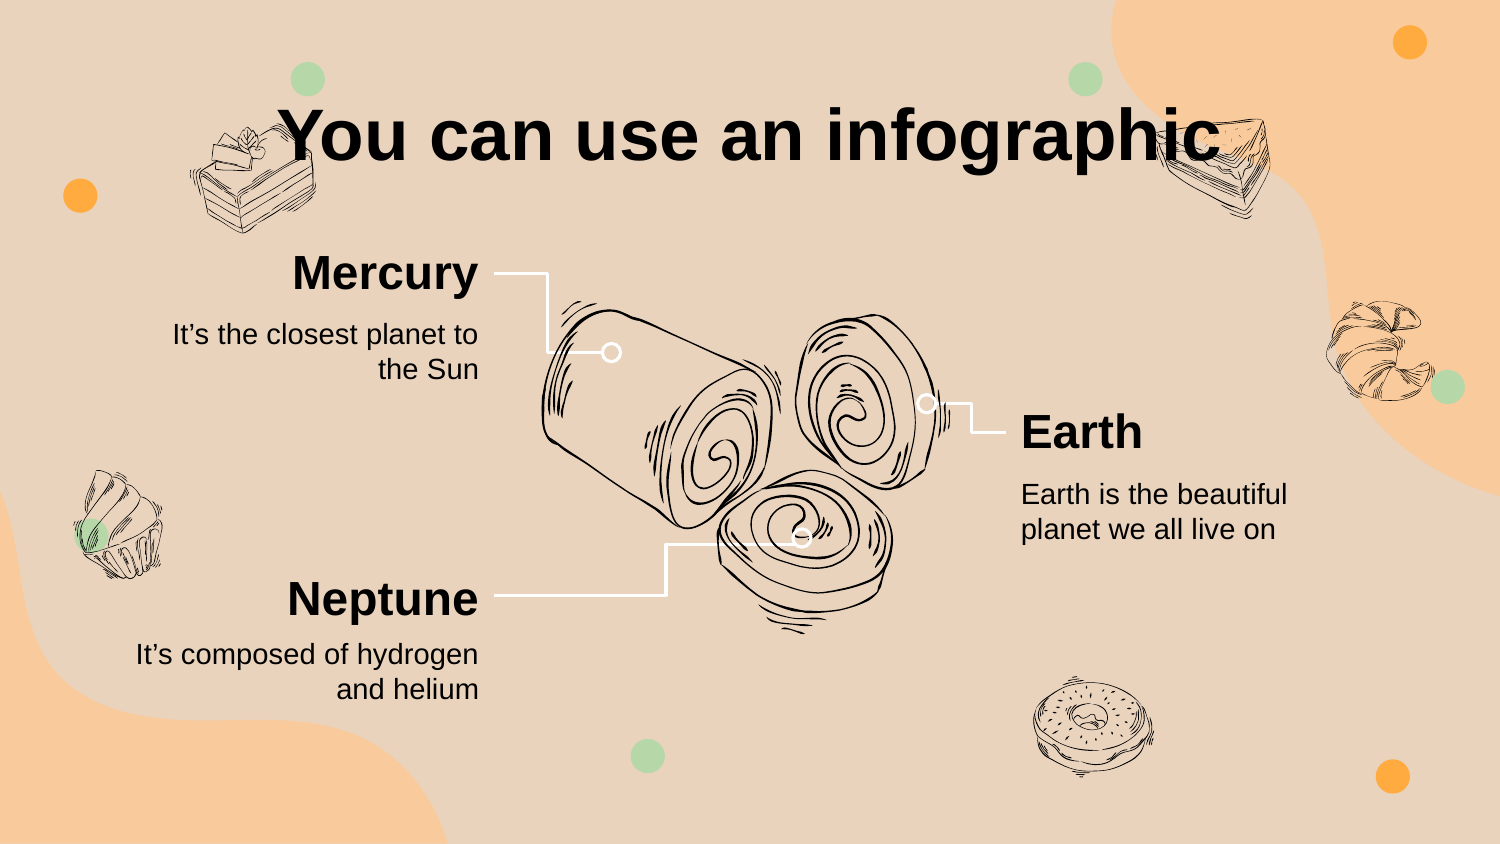

# You can use an infographic

Mercury
It’s the closest planet to the Sun

Earth

Earth is the beautiful planet we all live on

Neptune
It’s composed of hydrogen and helium